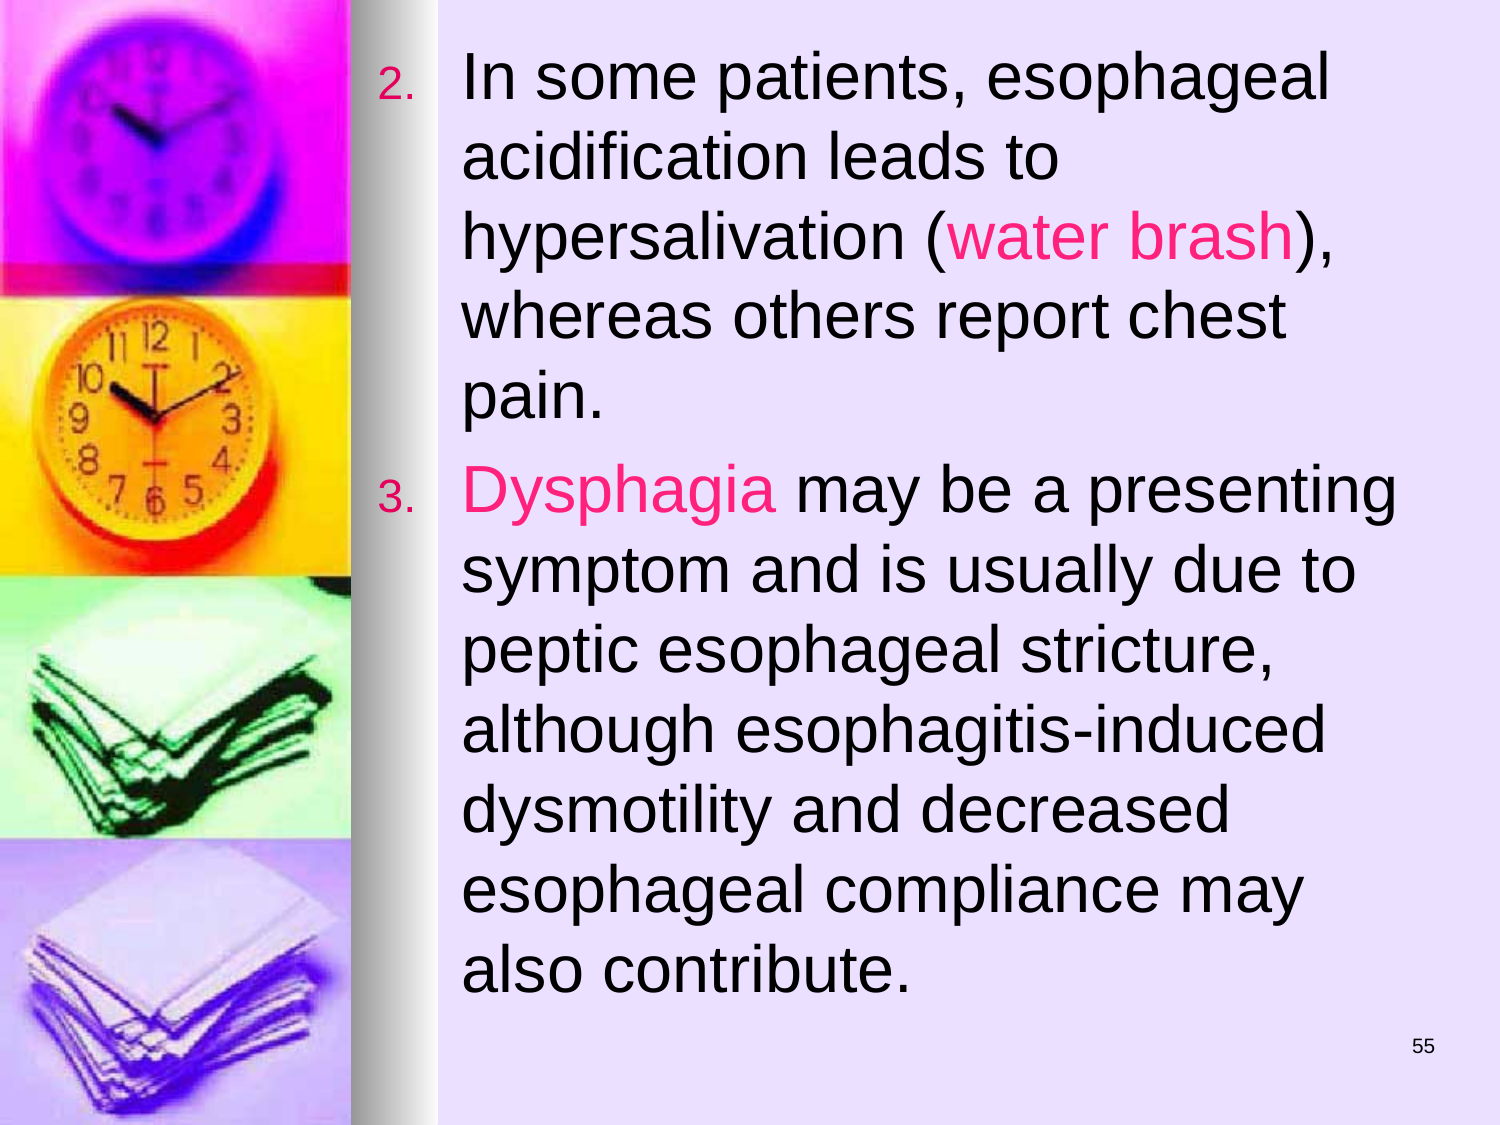

In some patients, esophageal acidification leads to hypersalivation (water brash), whereas others report chest pain.
Dysphagia may be a presenting symptom and is usually due to peptic esophageal stricture, although esophagitis-induced dysmotility and decreased esophageal compliance may also contribute.
55